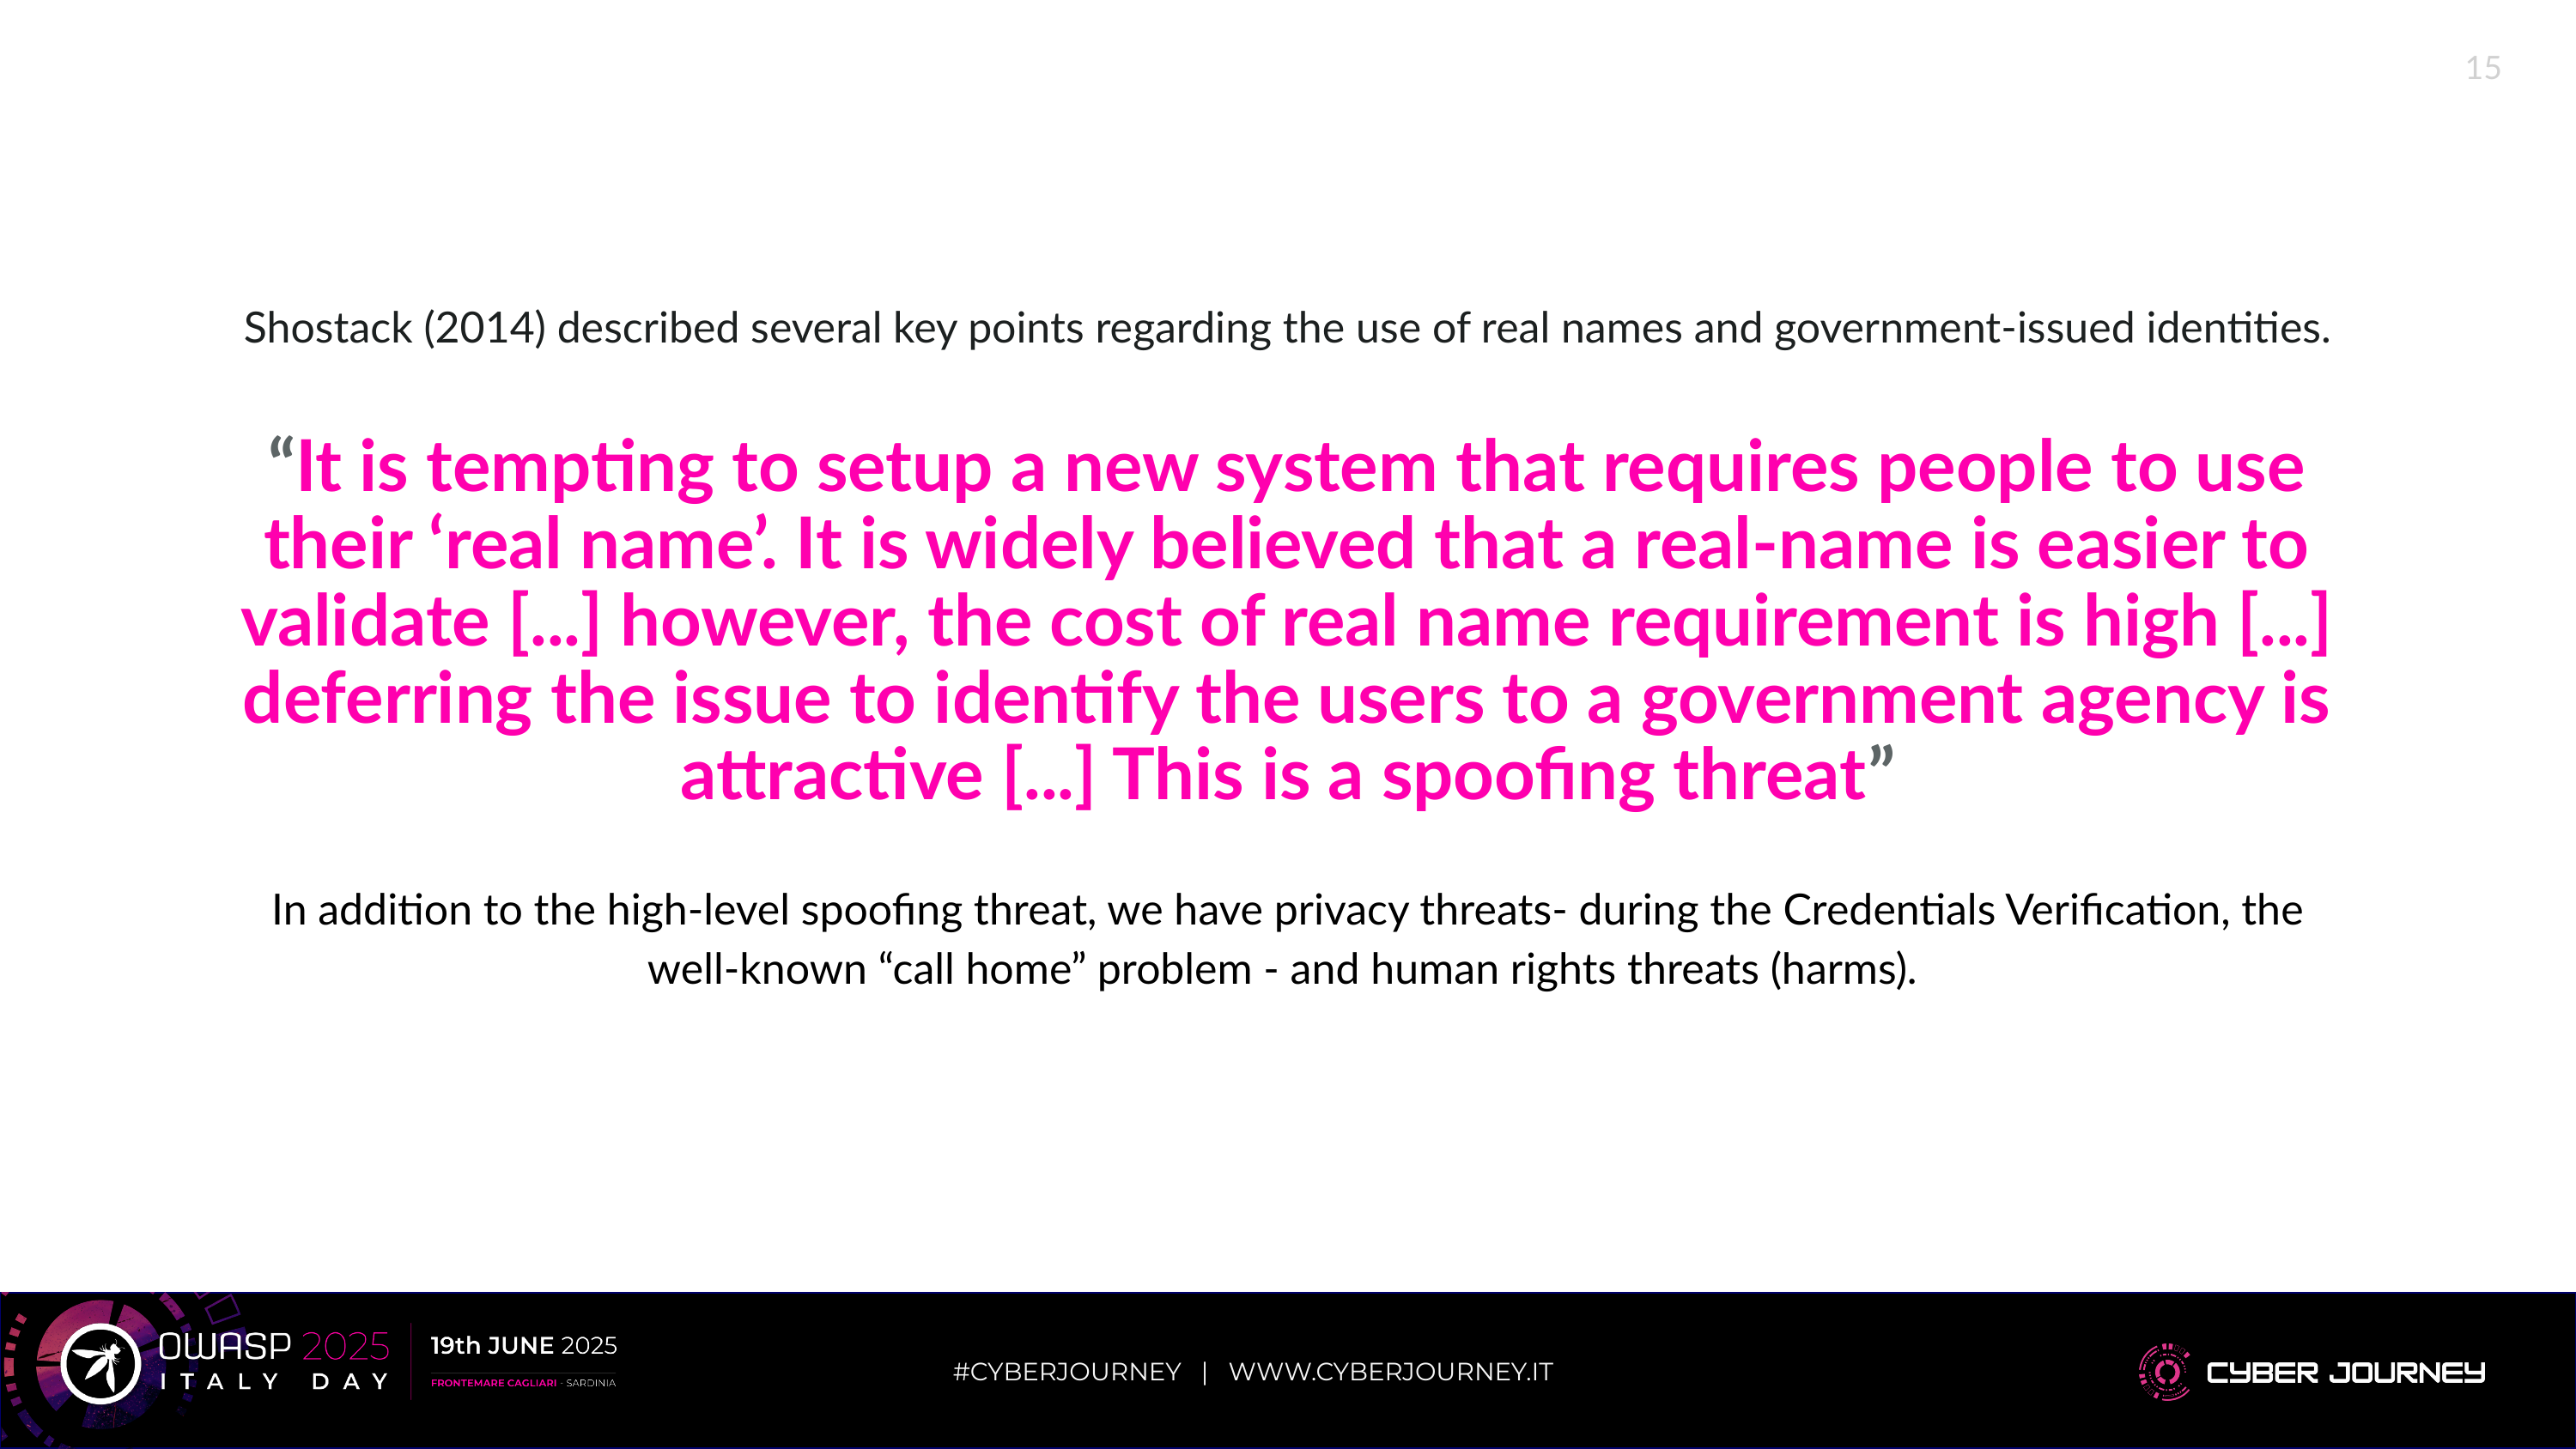

# Shostack (2014) described several key points regarding the use of real names and government-issued identities.
“It is tempting to setup a new system that requires people to use their ‘real name’. It is widely believed that a real-name is easier to validate [...] however, the cost of real name requirement is high [...] deferring the issue to identify the users to a government agency is attractive [...] This is a spoofing threat”
In addition to the high-level spoofing threat, we have privacy threats- during the Credentials Verification, the well-known “call home” problem - and human rights threats (harms).